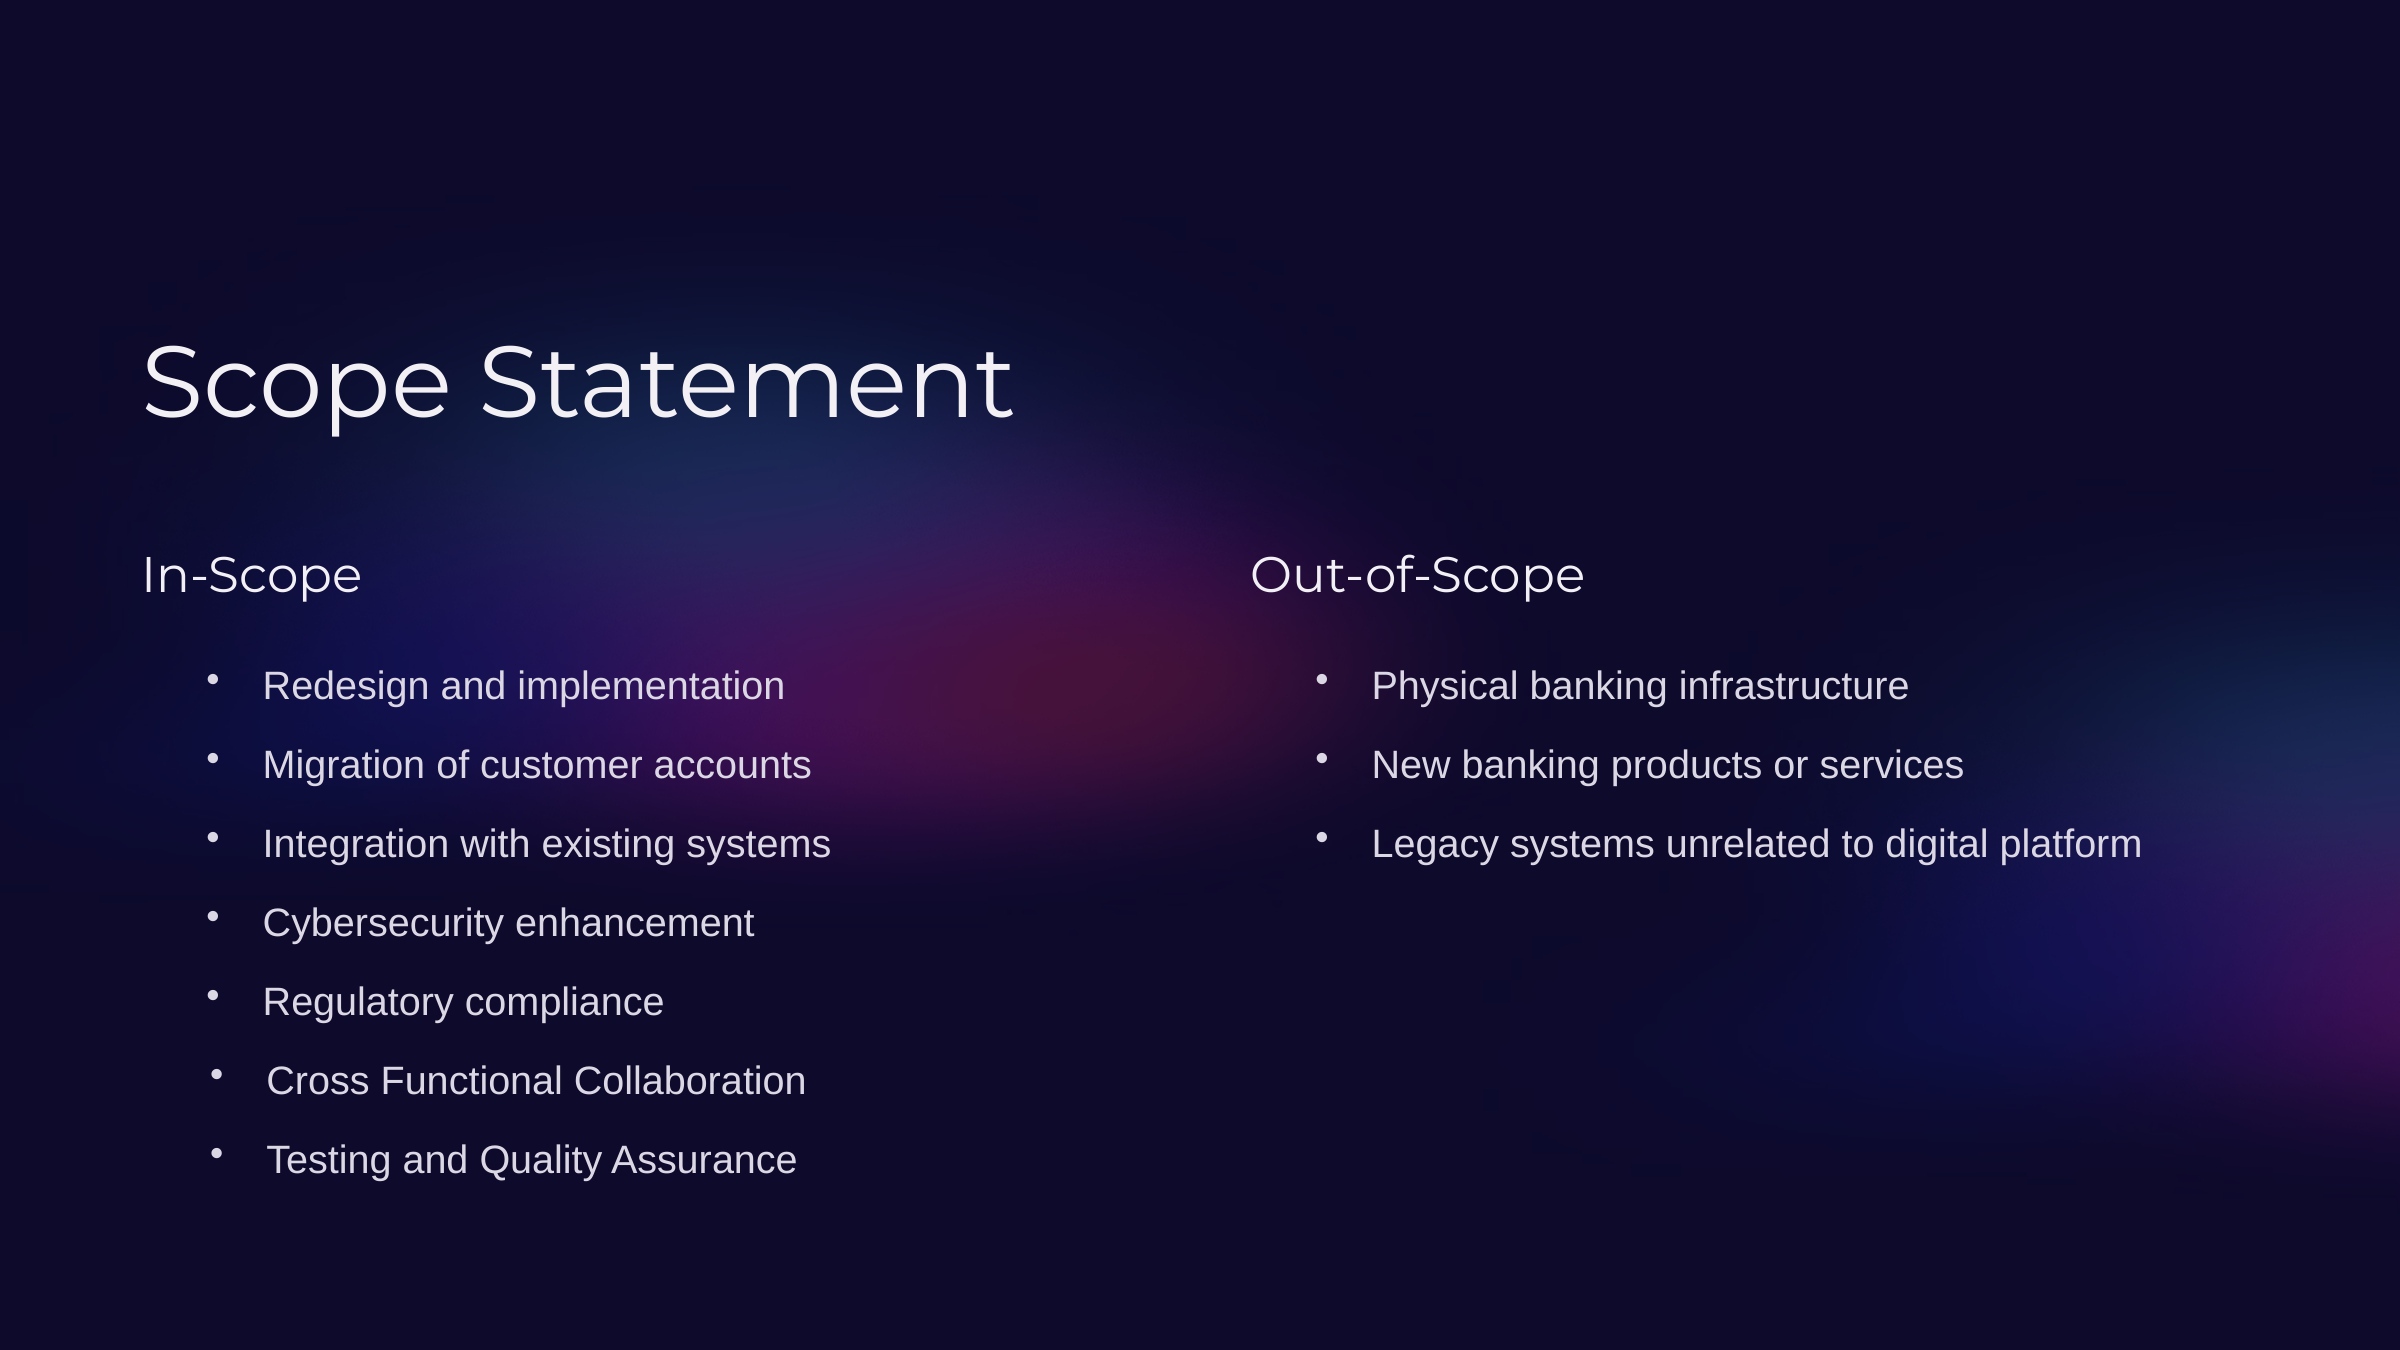

Scope Statement
In-Scope
Out-of-Scope
Redesign and implementation
Physical banking infrastructure
Migration of customer accounts
New banking products or services
Integration with existing systems
Legacy systems unrelated to digital platform
Cybersecurity enhancement
Regulatory compliance
Cross Functional Collaboration
Testing and Quality Assurance